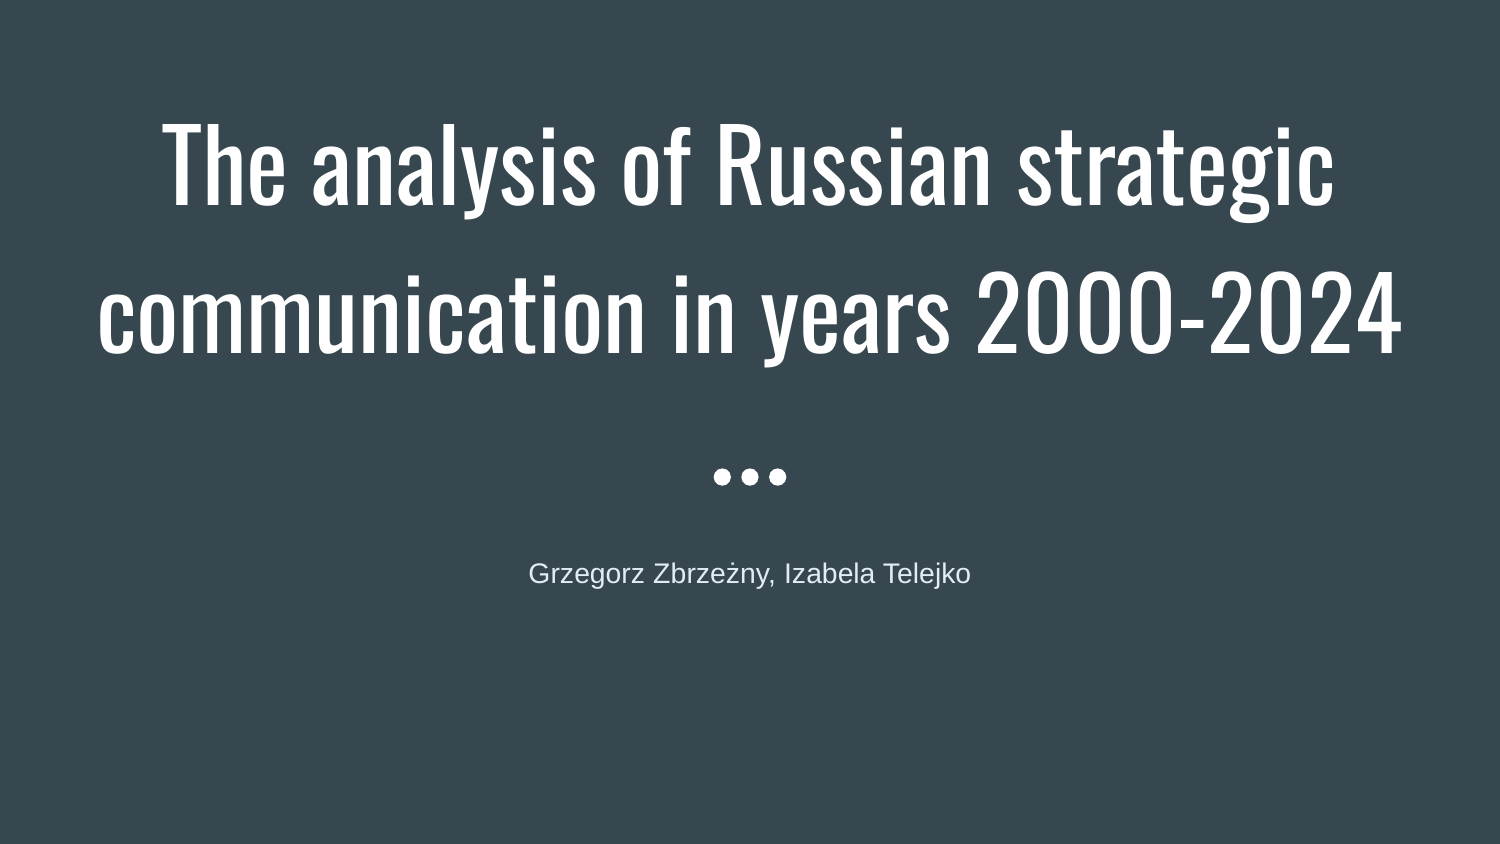

# The analysis of Russian strategic communication in years 2000-2024

Grzegorz Zbrzeżny, Izabela Telejko